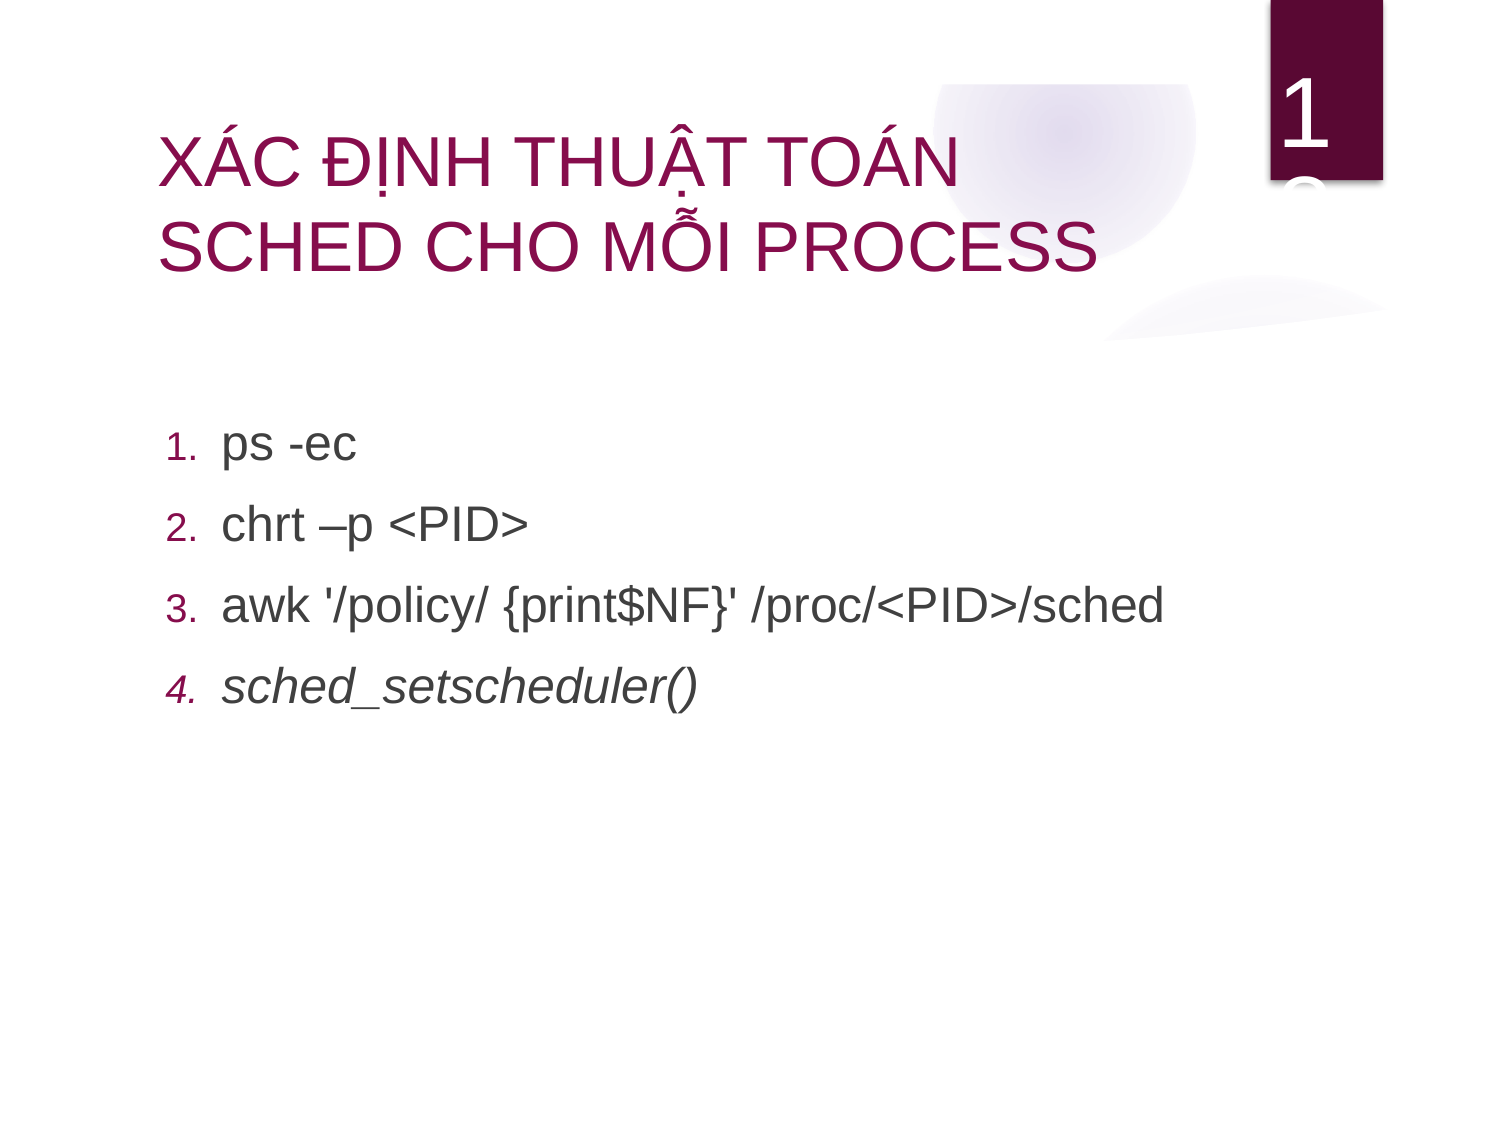

18
# XÁC ĐỊNH THUẬT TOÁN SCHED CHO MỖI PROCESS
ps -ec
chrt –p <PID>
awk '/policy/ {print$NF}' /proc/<PID>/sched
sched_setscheduler()